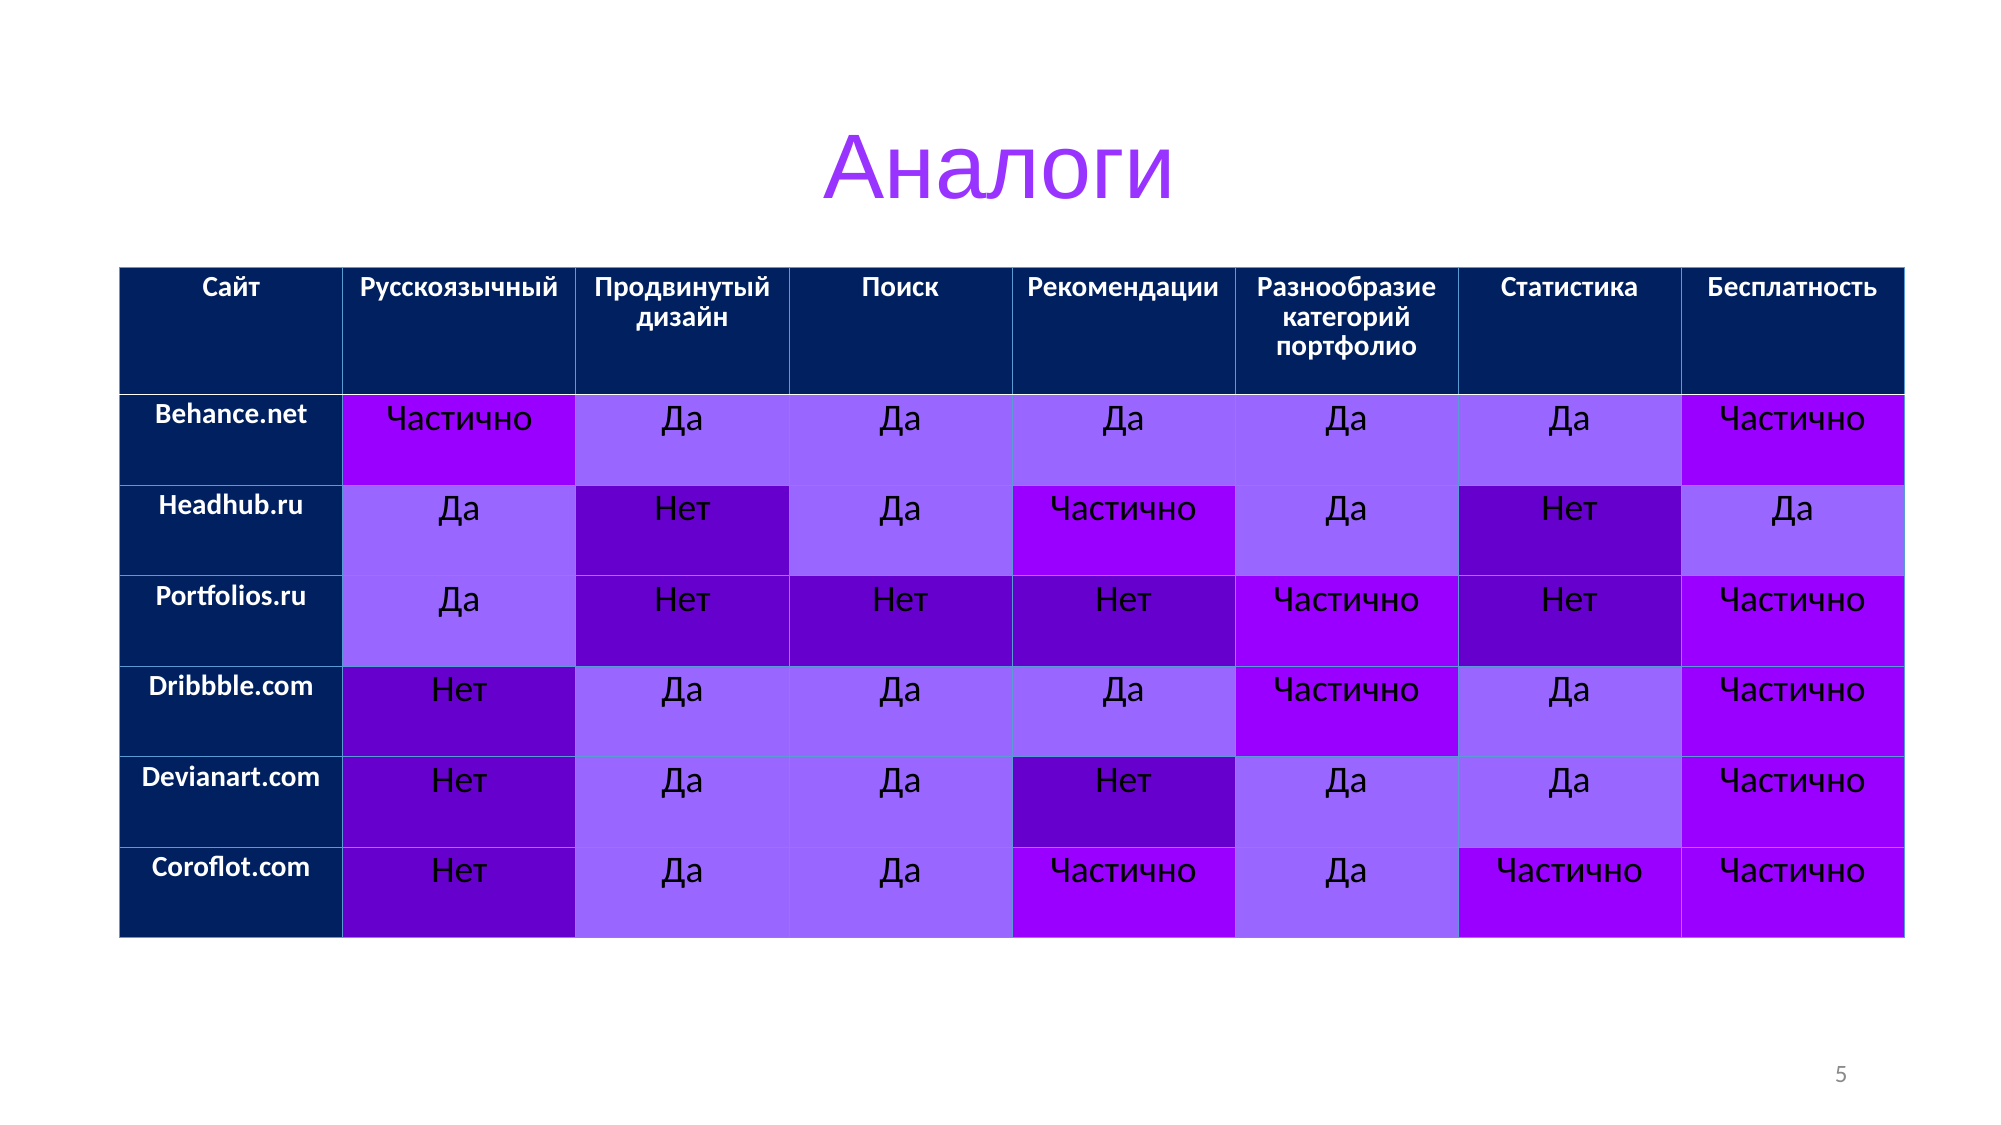

# Аналоги
| Сайт | Русскоязычный | Продвинутый дизайн | Поиск | Рекомендации | Разнообразие категорий портфолио | Статистика | Бесплатность |
| --- | --- | --- | --- | --- | --- | --- | --- |
| Behance.net | Частично | Да | Да | Да | Да | Да | Частично |
| Headhub.ru | Да | Нет | Да | Частично | Да | Нет | Да |
| Portfolios.ru | Да | Нет | Нет | Нет | Частично | Нет | Частично |
| Dribbble.com | Нет | Да | Да | Да | Частично | Да | Частично |
| Devianart.com | Нет | Да | Да | Нет | Да | Да | Частично |
| Coroflot.com | Нет | Да | Да | Частично | Да | Частично | Частично |
5